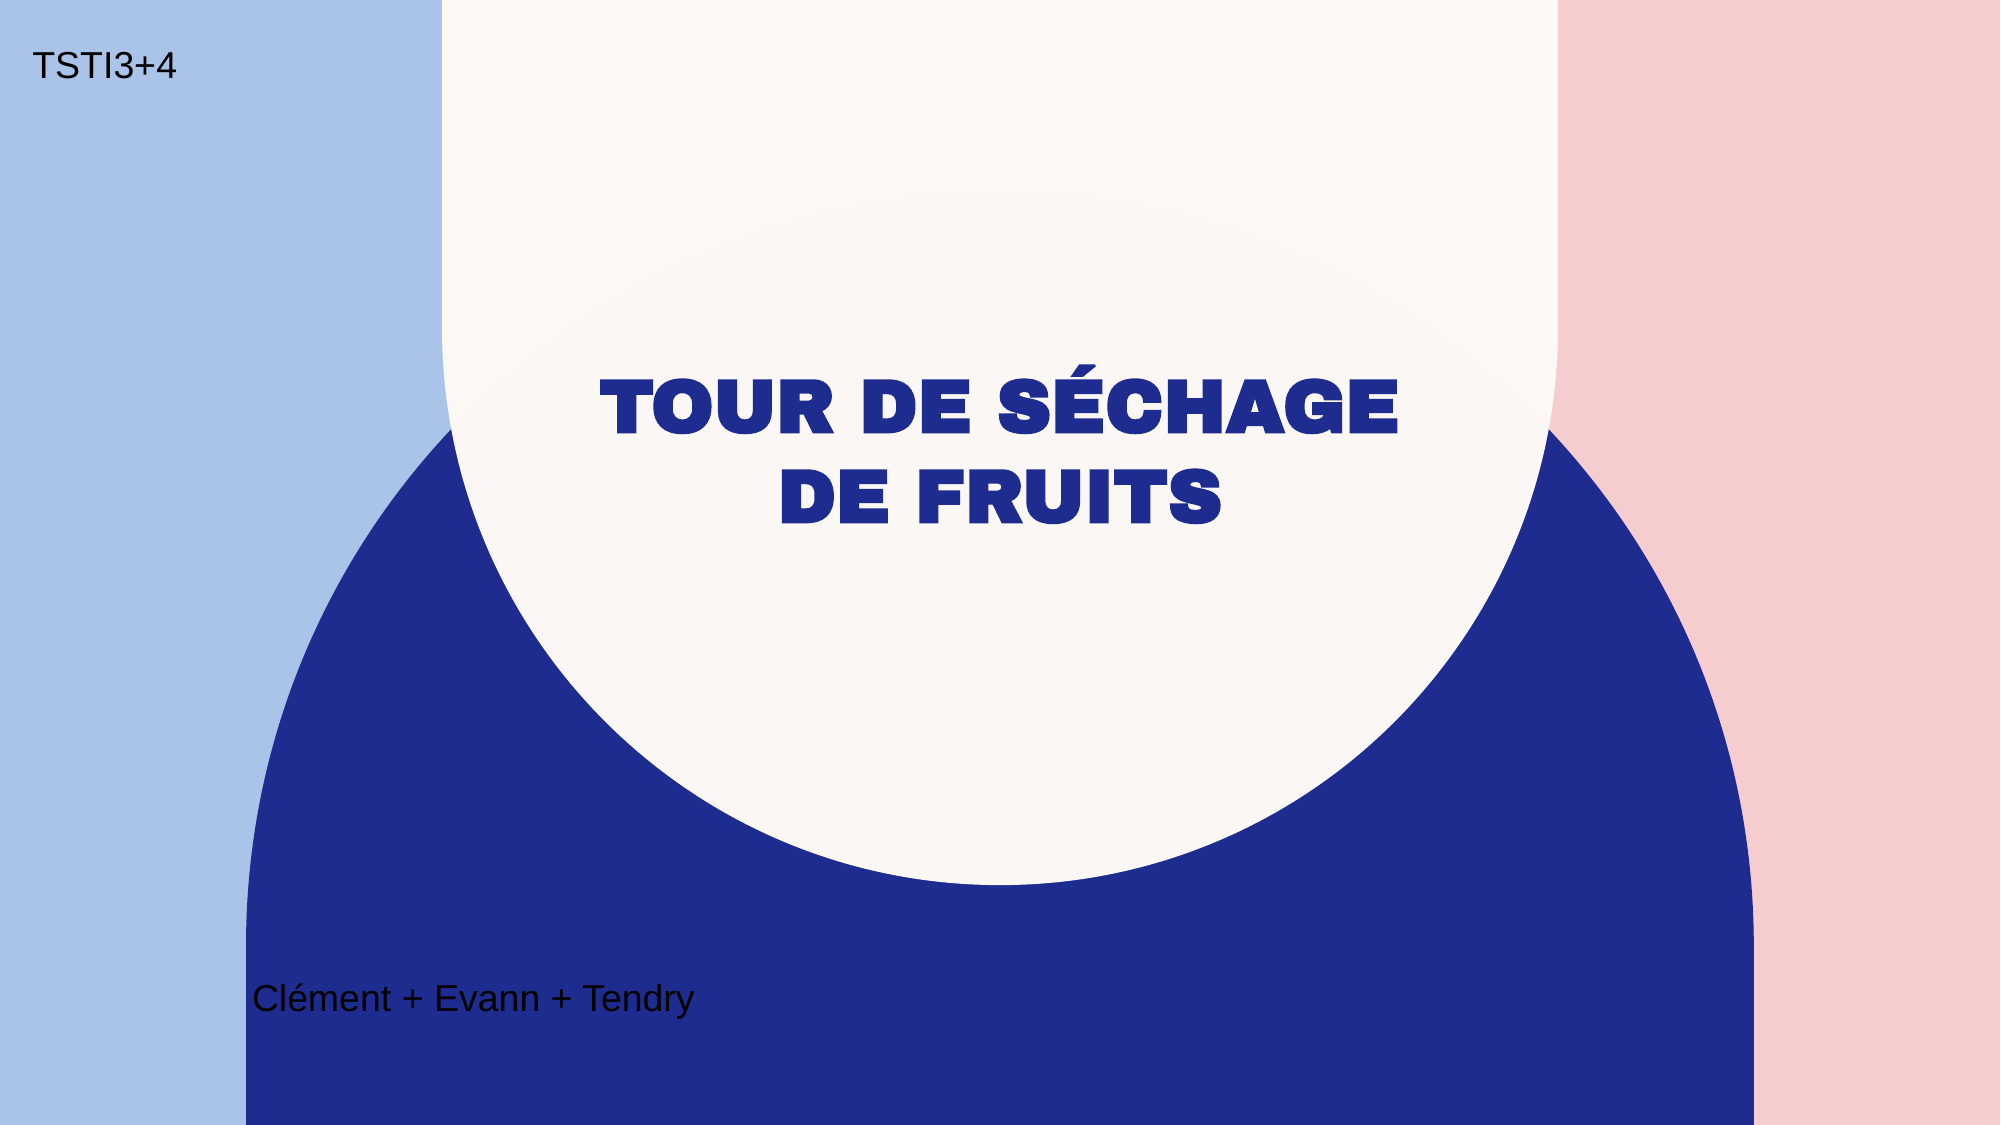

TSTI3+4
# Tour de séchage de fruits
Clément + Evann + Tendry